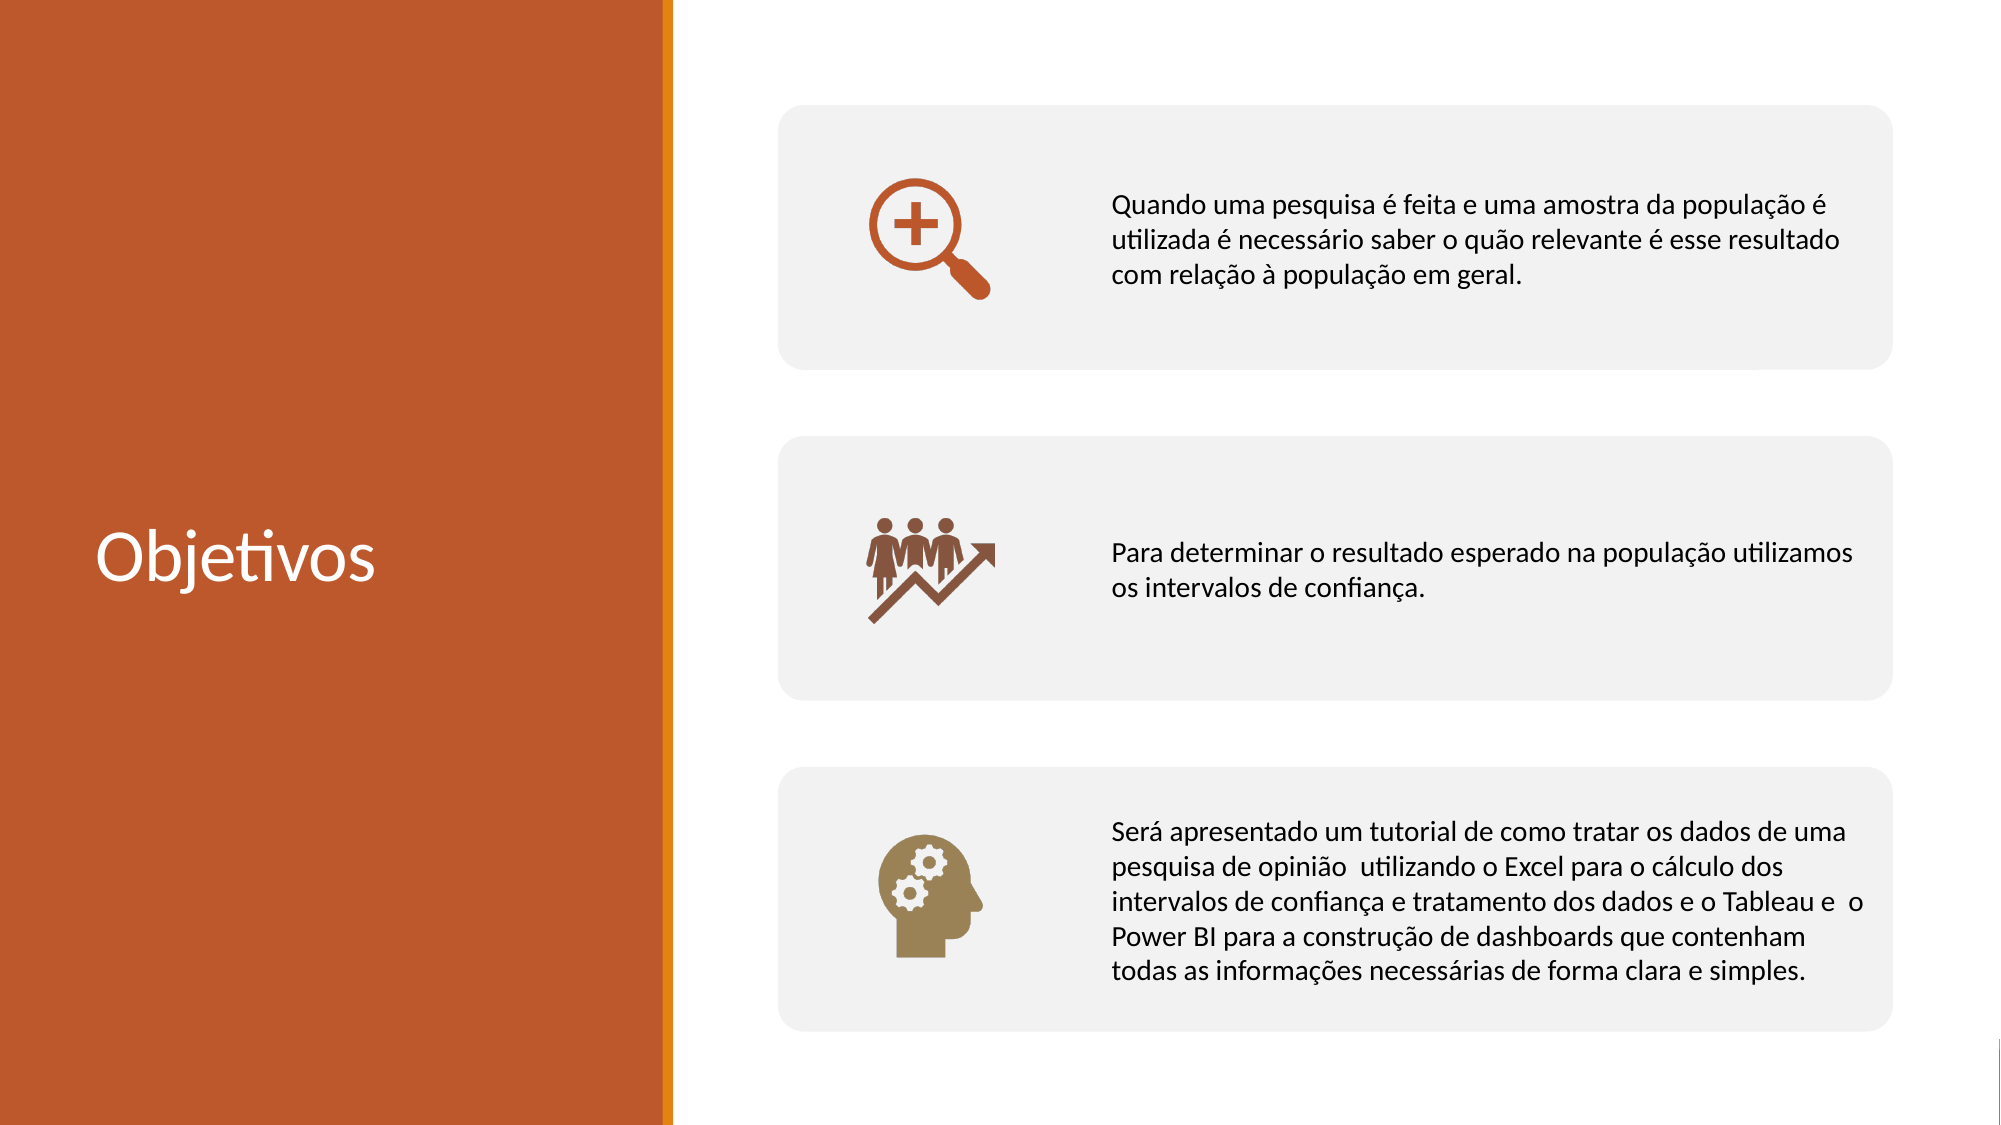

# Objetivos
Quando uma pesquisa é feita e uma amostra da população é utilizada é necessário saber o quão relevante é esse resultado com relação à população em geral.
Para determinar o resultado esperado na população utilizamos os intervalos de confiança.
Será apresentado um tutorial de como tratar os dados de uma pesquisa de opinião  utilizando o Excel para o cálculo dos intervalos de confiança e tratamento dos dados e o Tableau e  o Power BI para a construção de dashboards que contenham todas as informações necessárias de forma clara e simples.